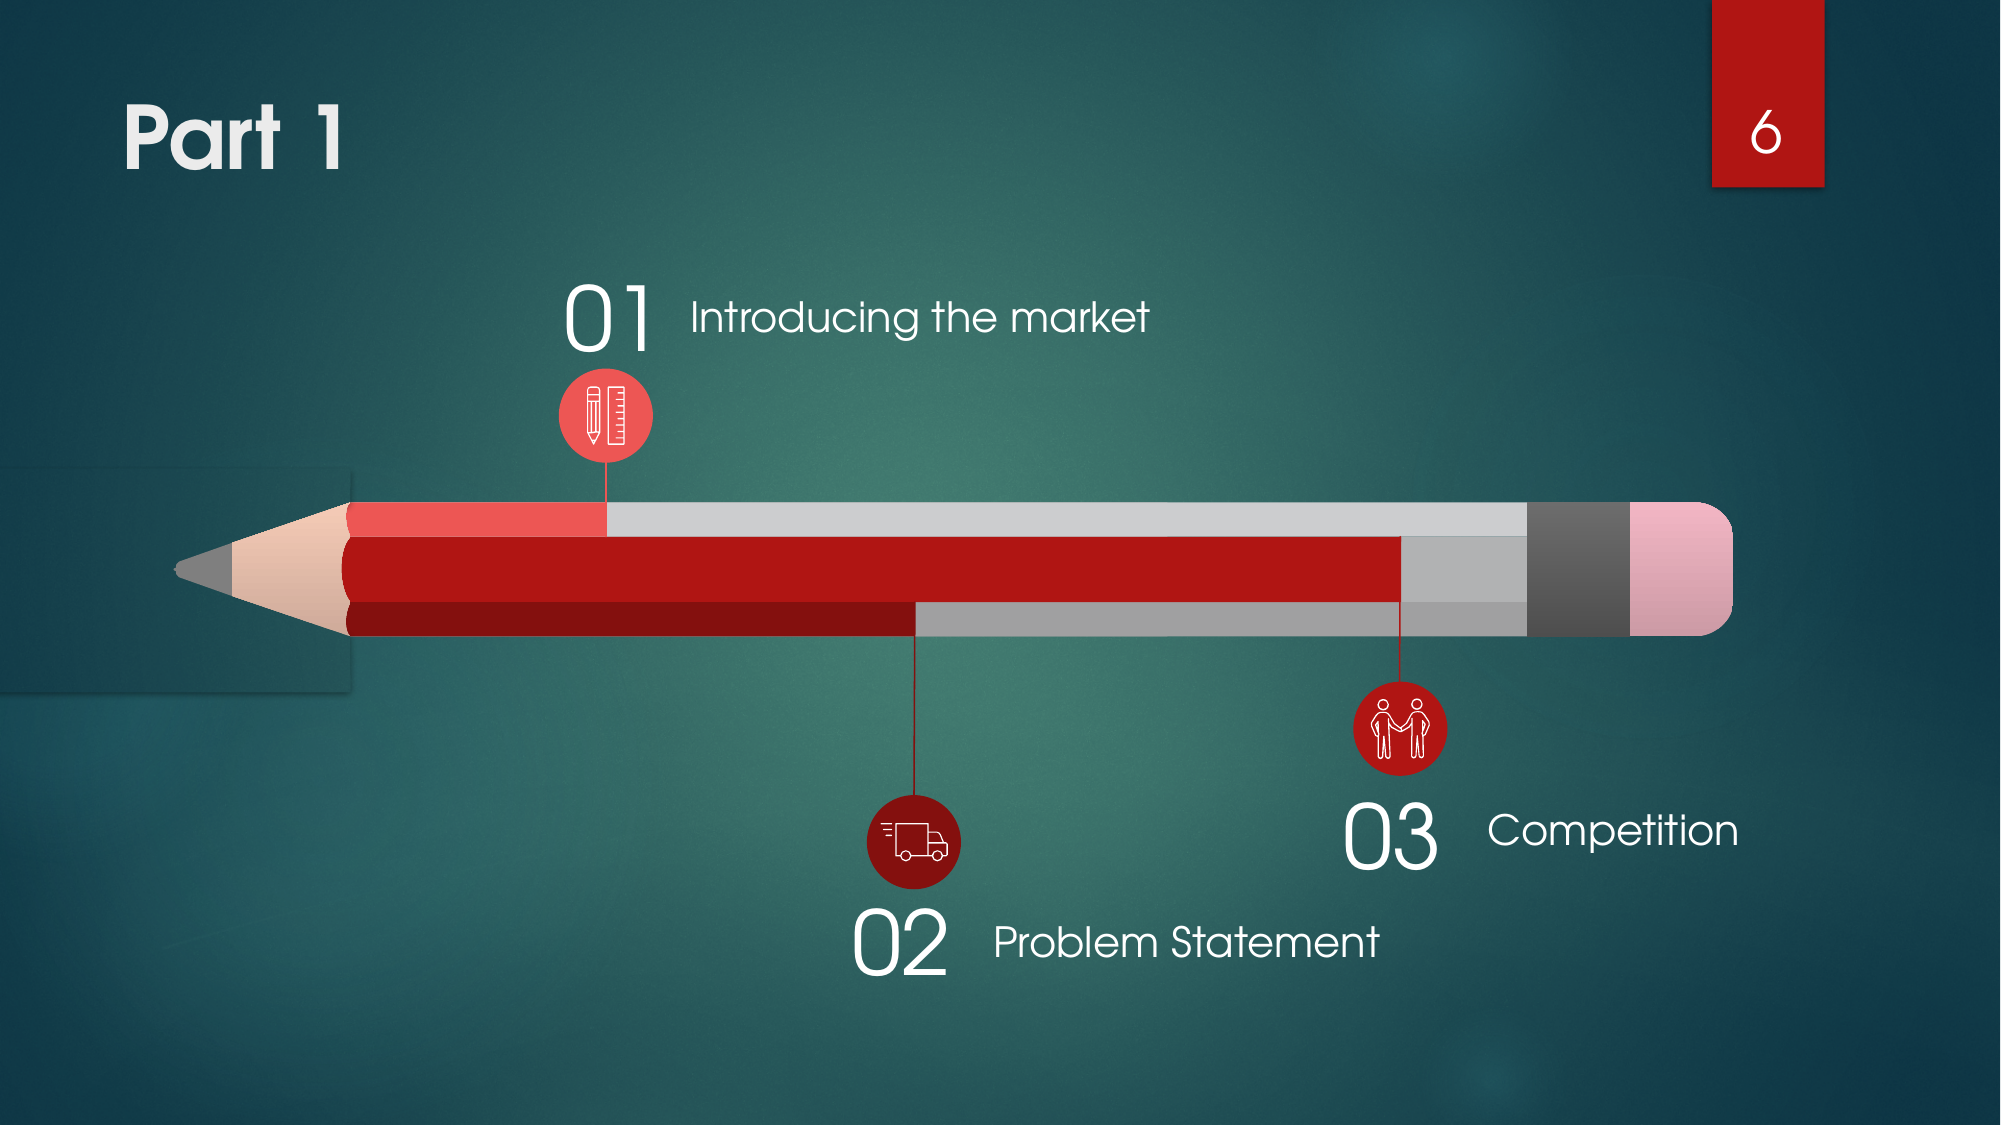

# Part 1
6
01

Introducing the market

03

Competition
02
Problem Statement